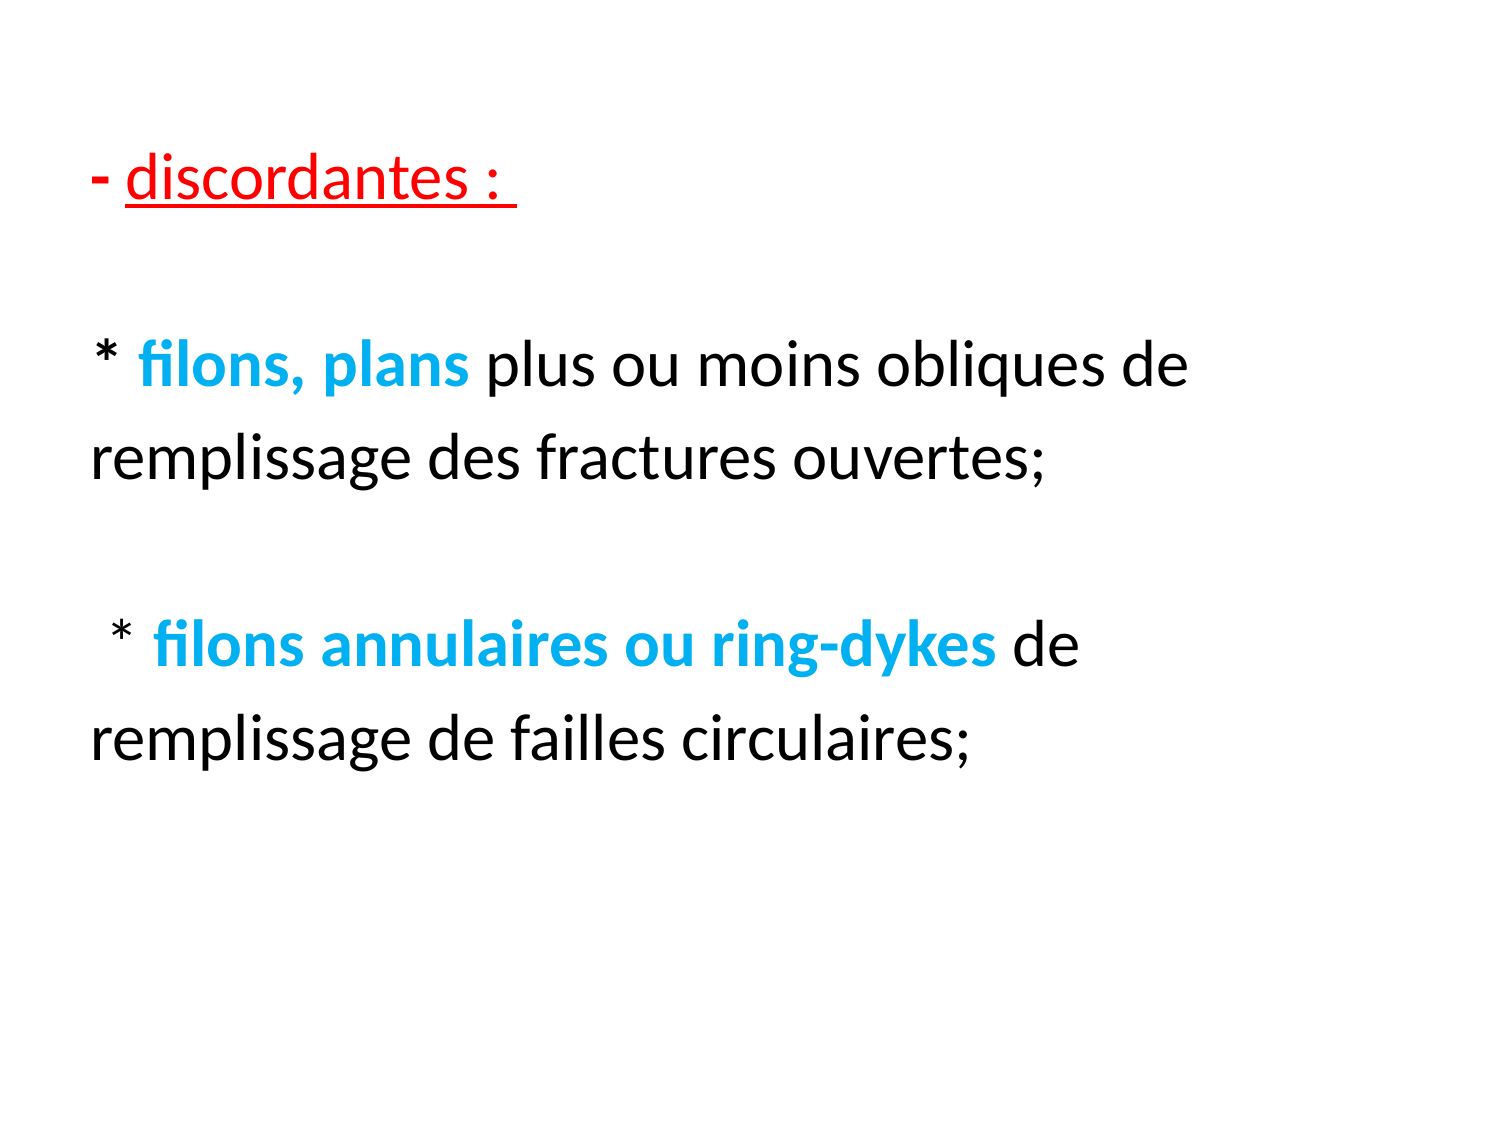

- discordantes :

* filons, plans plus ou moins obliques de
remplissage des fractures ouvertes;

 * filons annulaires ou ring-dykes de
remplissage de failles circulaires;